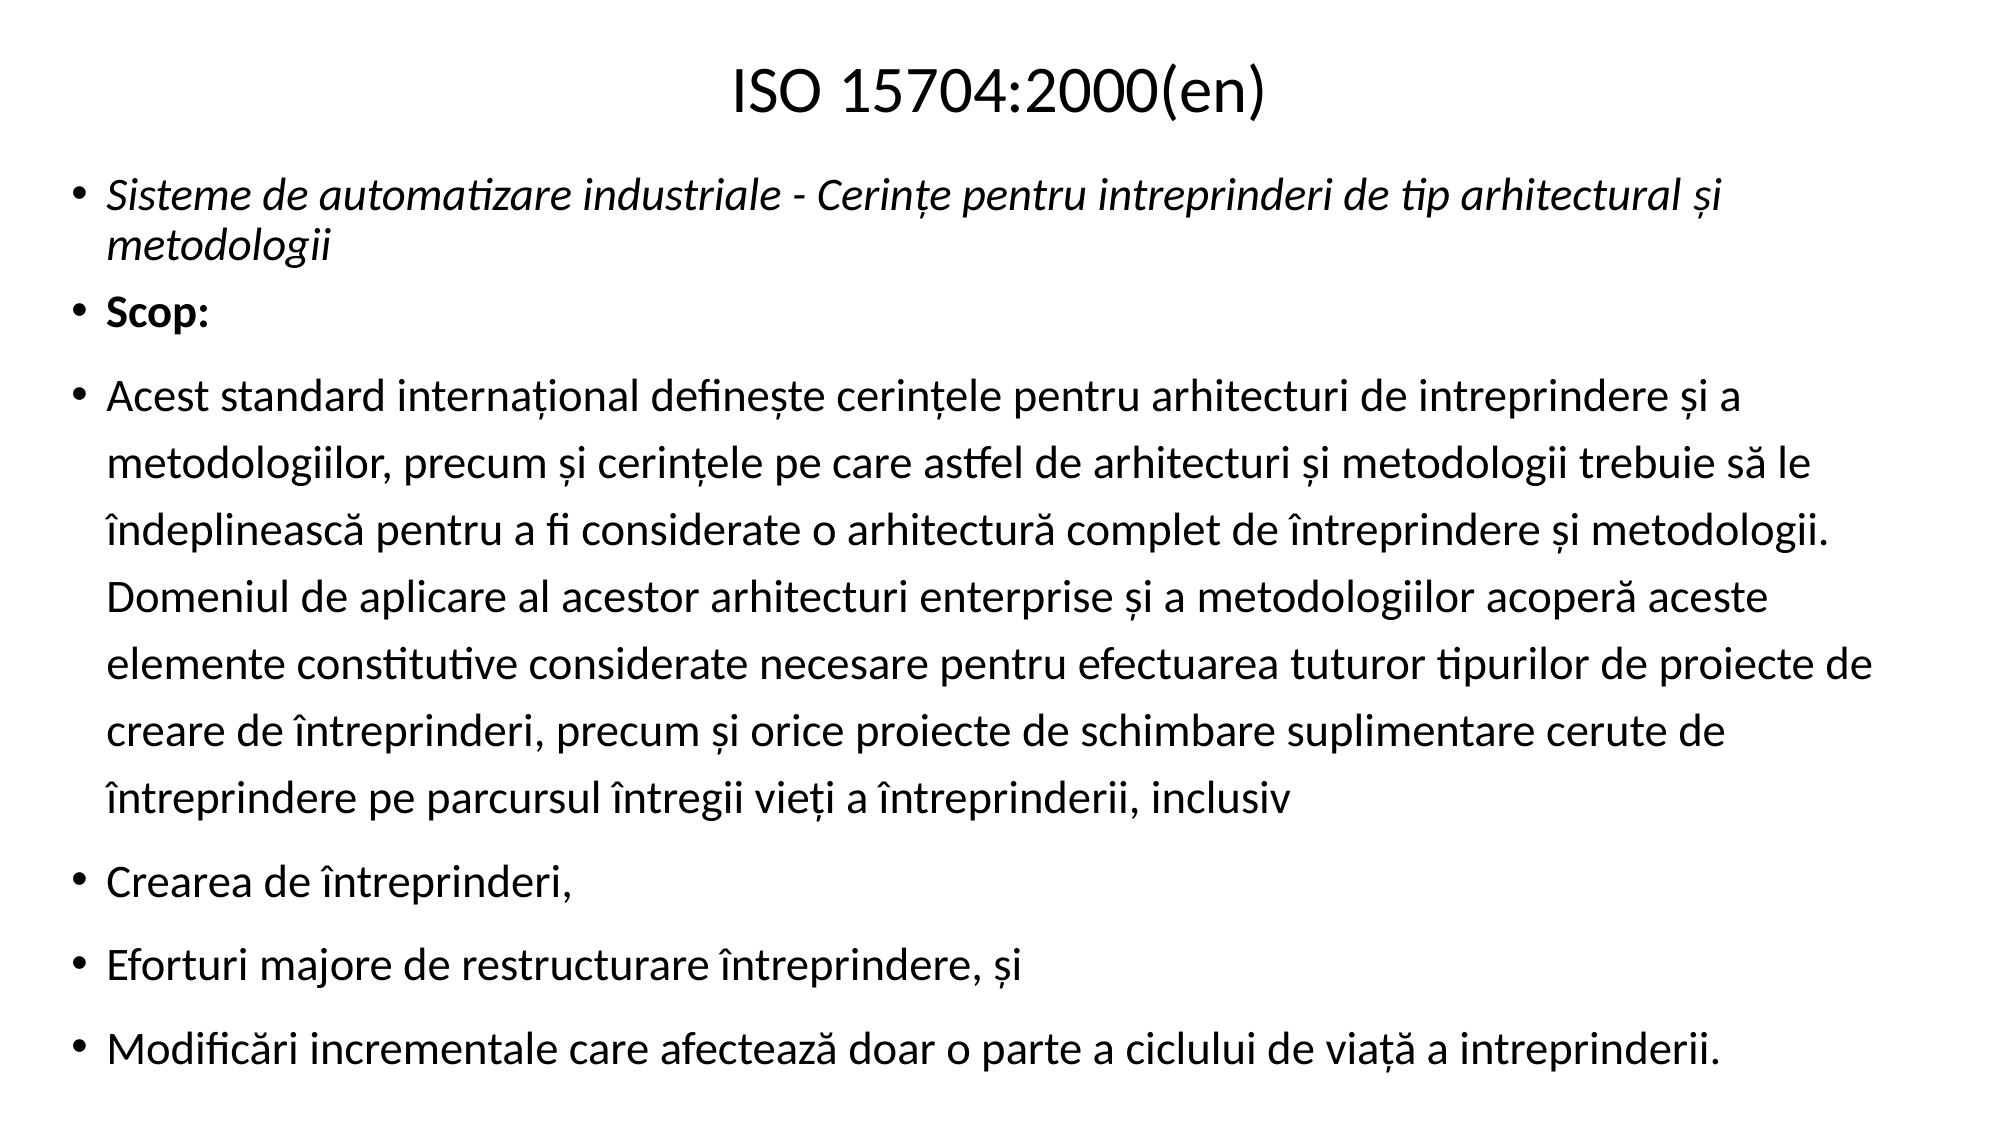

# ISO 15704:2000(en)
Sisteme de automatizare industriale - Cerințe pentru intreprinderi de tip arhitectural și metodologii
Scop:
Acest standard internațional definește cerințele pentru arhitecturi de intreprindere și a metodologiilor, precum și cerințele pe care astfel de arhitecturi și metodologii trebuie să le îndeplinească pentru a fi considerate o arhitectură complet de întreprindere și metodologii. Domeniul de aplicare al acestor arhitecturi enterprise și a metodologiilor acoperă aceste elemente constitutive considerate necesare pentru efectuarea tuturor tipurilor de proiecte de creare de întreprinderi, precum și orice proiecte de schimbare suplimentare cerute de întreprindere pe parcursul întregii vieți a întreprinderii, inclusiv
Crearea de întreprinderi,
Eforturi majore de restructurare întreprindere, și
Modificări incrementale care afectează doar o parte a ciclului de viață a intreprinderii.